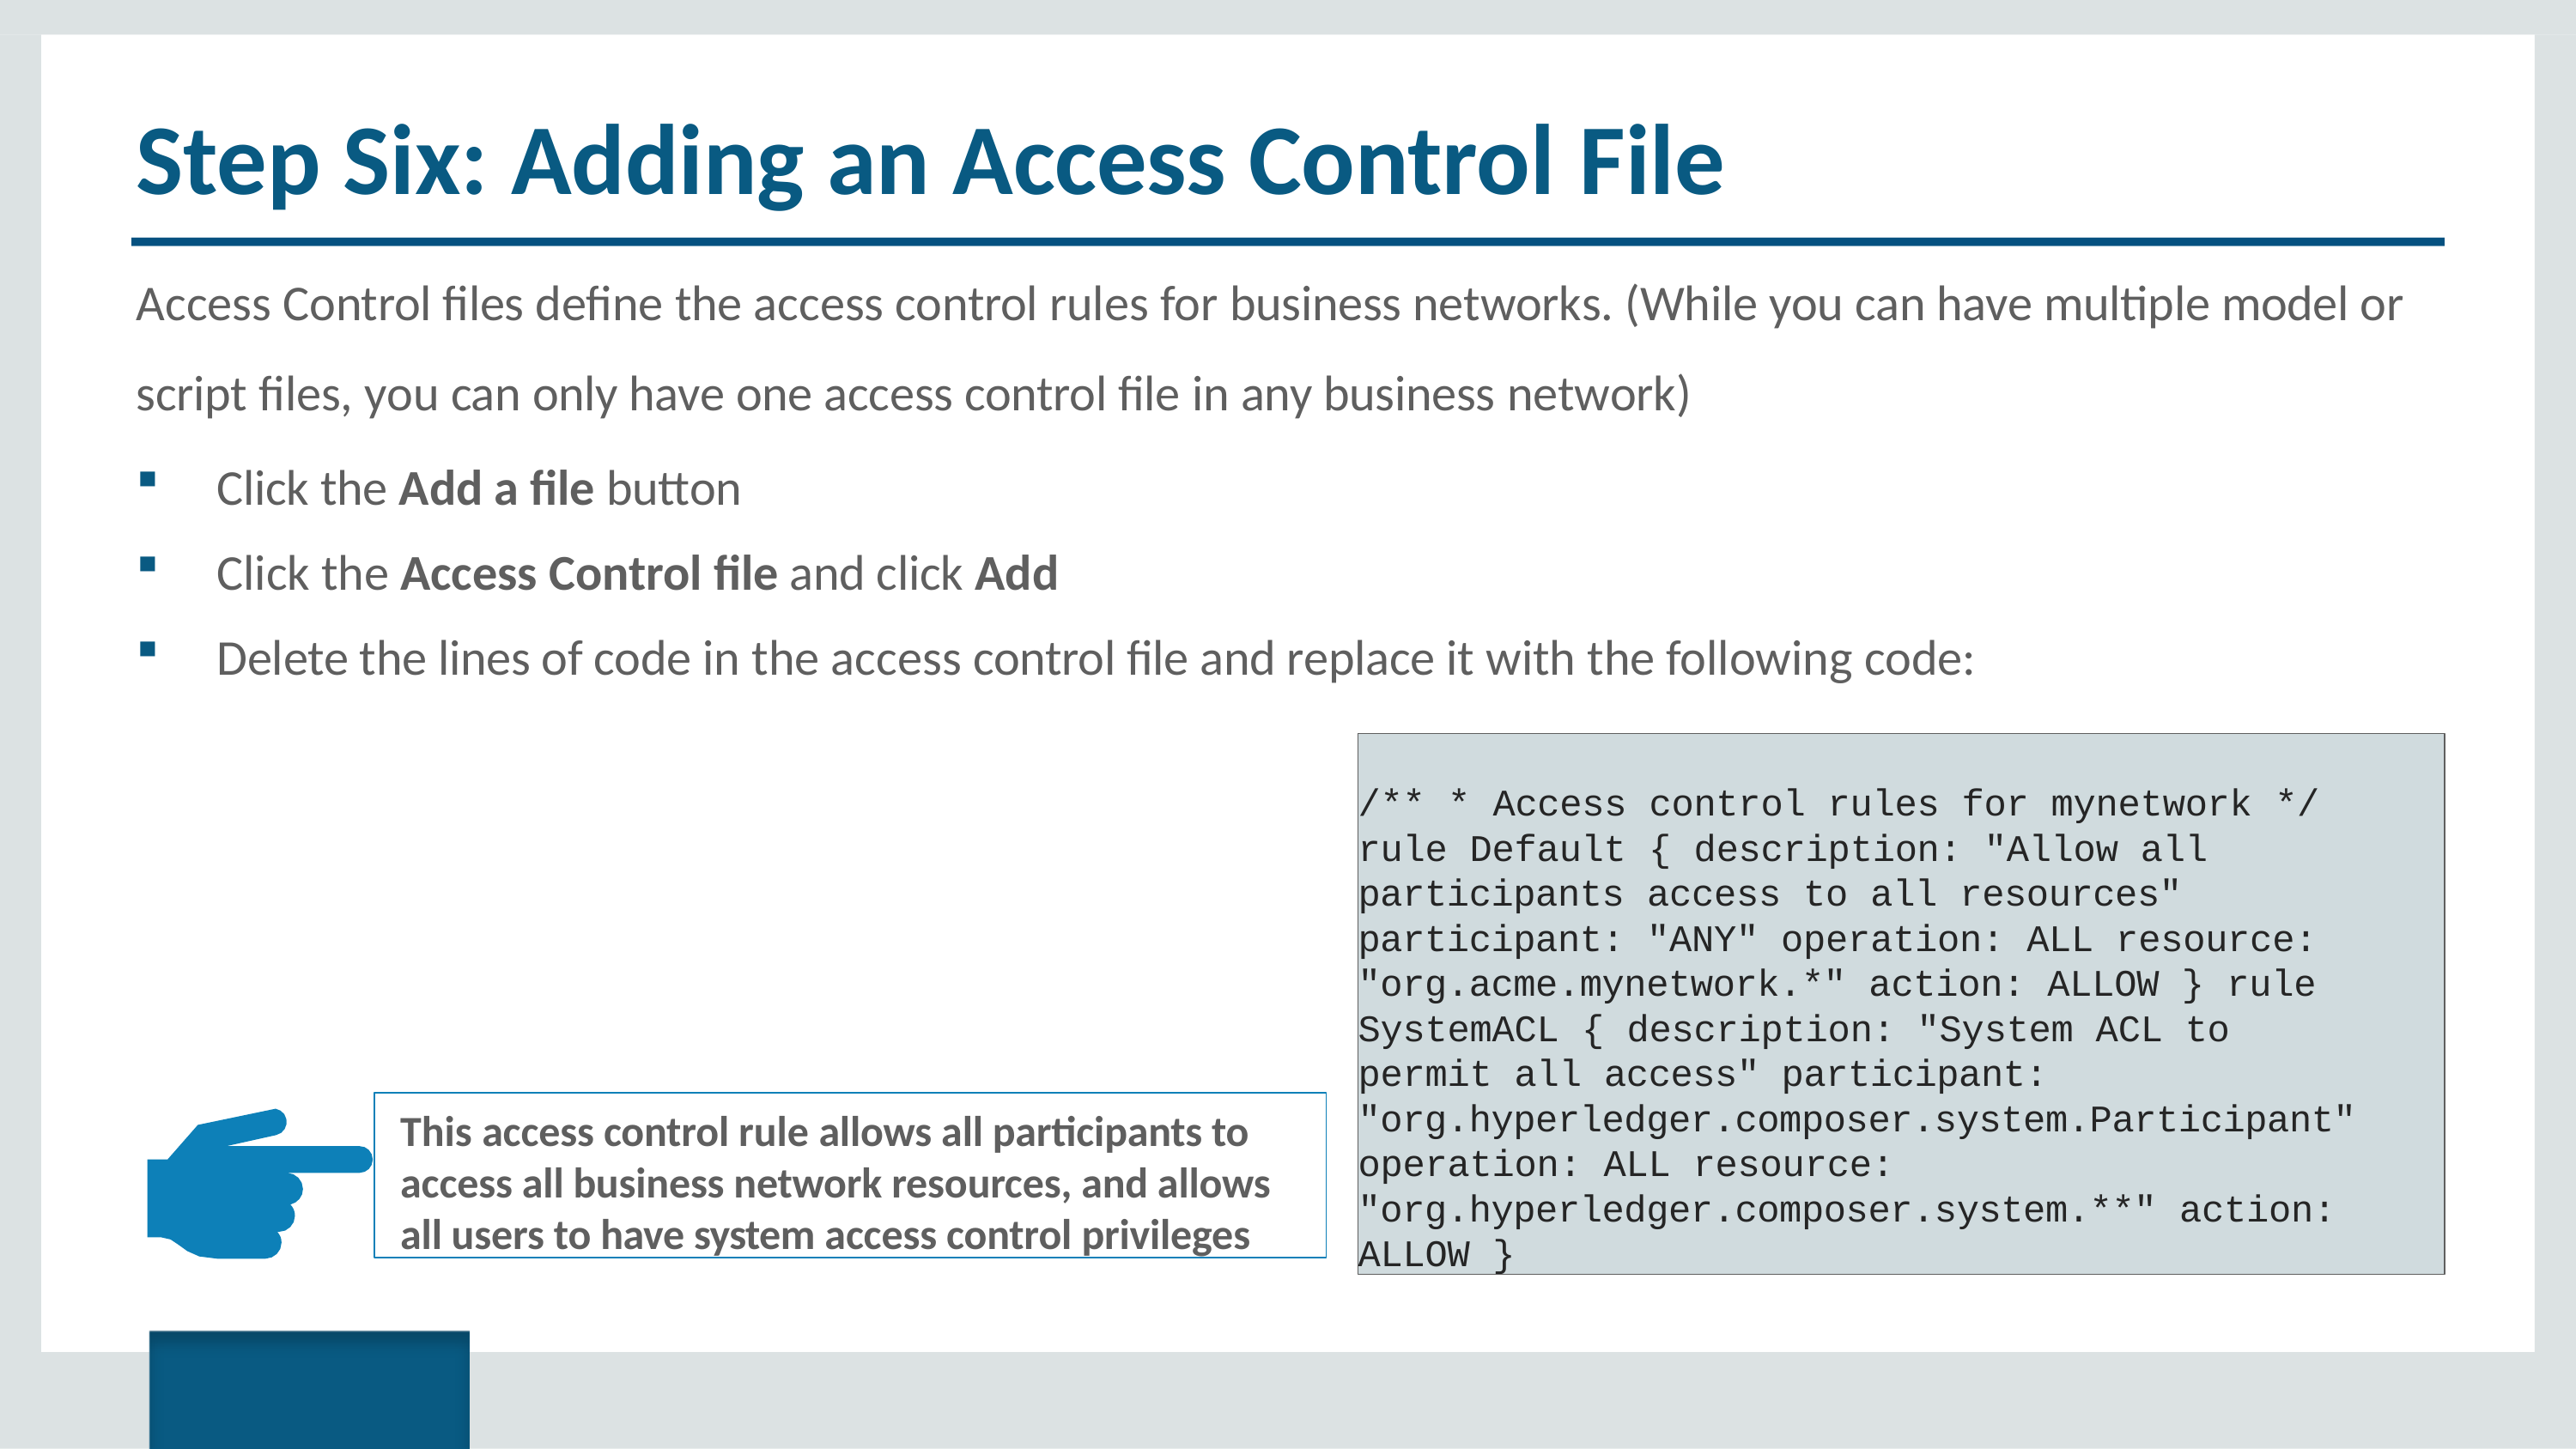

# Step Six: Adding an Access Control File
Access Control files define the access control rules for business networks. (While you can have multiple model or  script files, you can only have one access control file in any business network)
Click the Add a file button
Click the Access Control file and click Add
Delete the lines of code in the access control file and replace it with the following code:

/** * Access control rules for mynetwork */  rule Default { description: "Allow all  participants access to all resources"  participant: "ANY" operation: ALL resource:  "org.acme.mynetwork.*" action: ALLOW } rule  SystemACL { description: "System ACL to  permit all access" participant:  "org.hyperledger.composer.system.Participant"  operation: ALL resource:  "org.hyperledger.composer.system.**" action:  ALLOW }
This access control rule allows all participants to  access all business network resources, and allows  all users to have system access control privileges